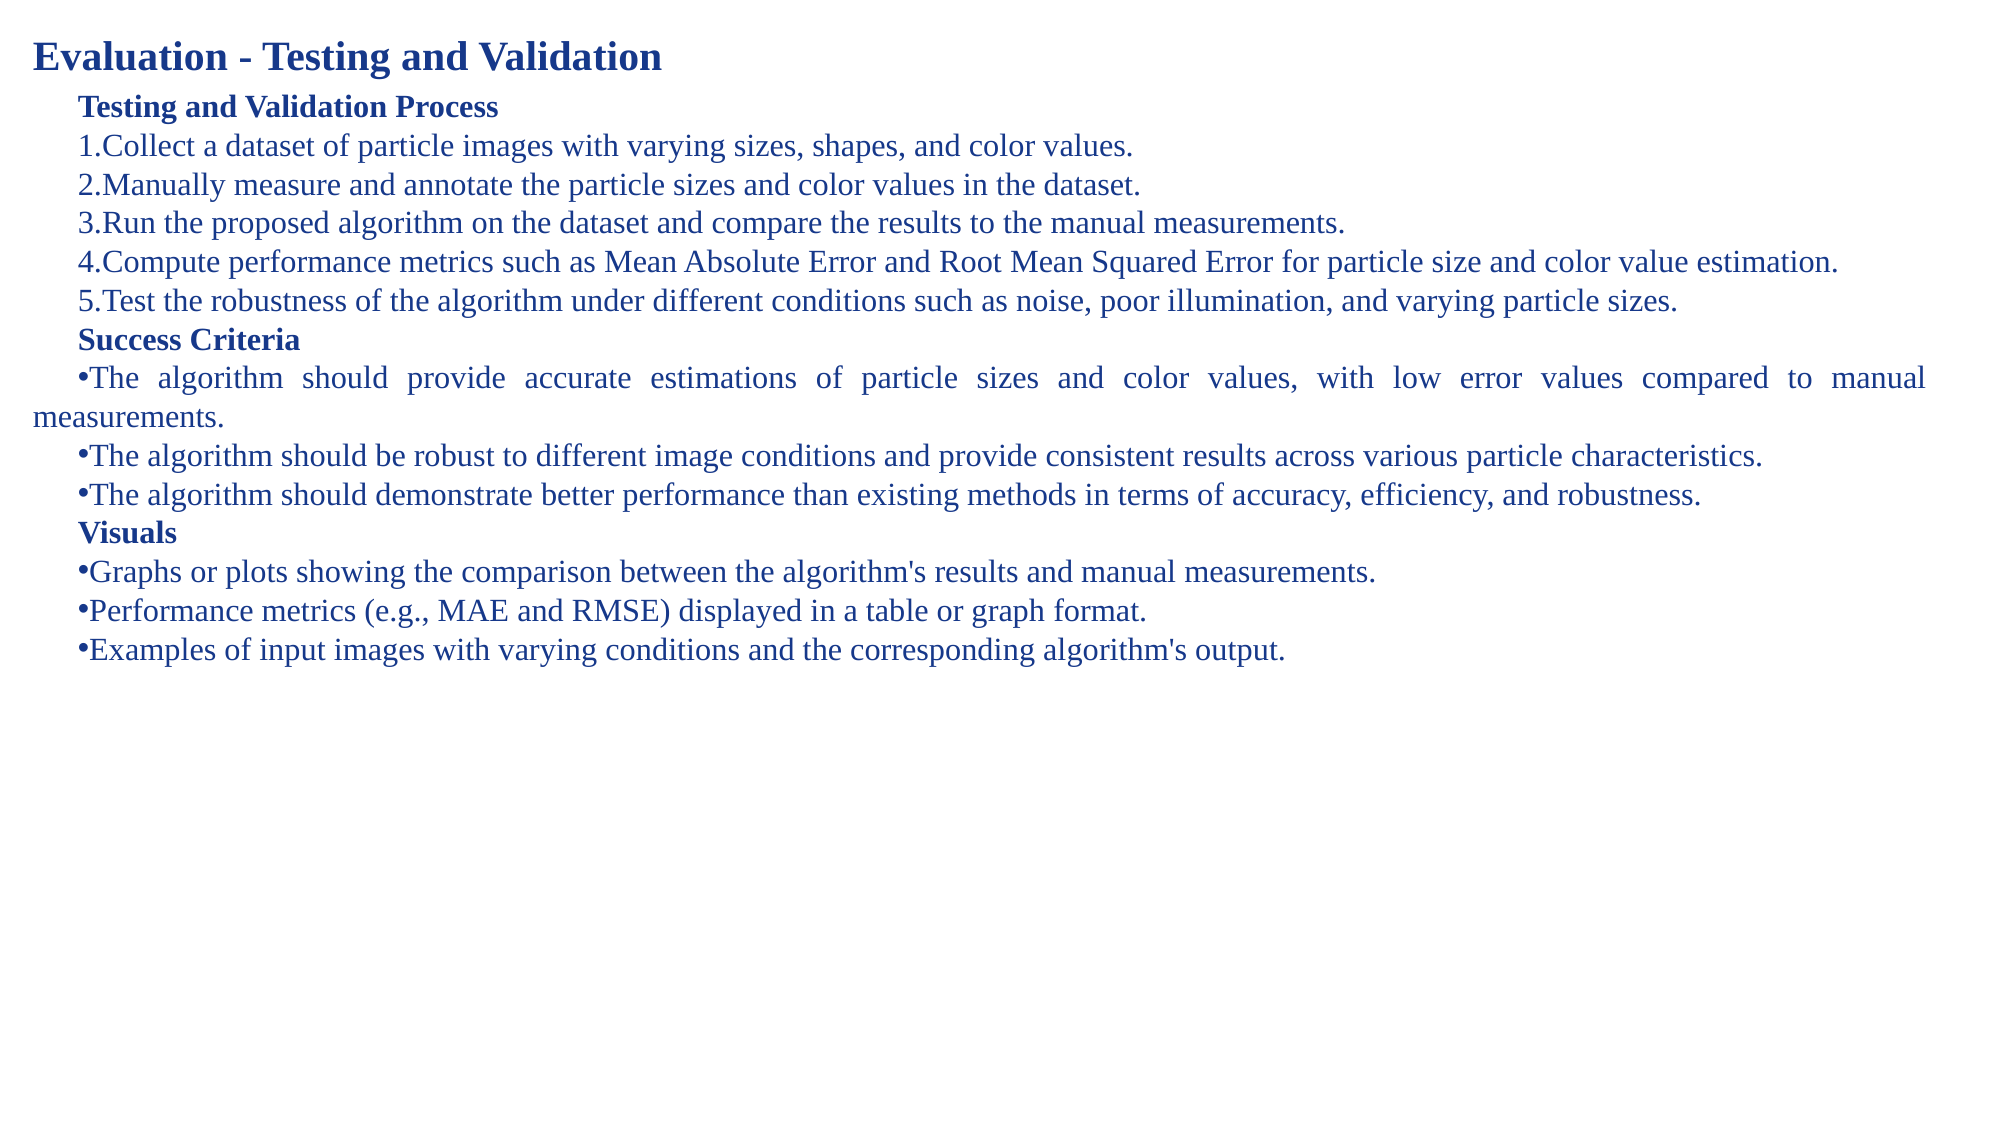

Evaluation - Testing and Validation
Testing and Validation Process
Collect a dataset of particle images with varying sizes, shapes, and color values.
Manually measure and annotate the particle sizes and color values in the dataset.
Run the proposed algorithm on the dataset and compare the results to the manual measurements.
Compute performance metrics such as Mean Absolute Error and Root Mean Squared Error for particle size and color value estimation.
Test the robustness of the algorithm under different conditions such as noise, poor illumination, and varying particle sizes.
Success Criteria
The algorithm should provide accurate estimations of particle sizes and color values, with low error values compared to manual measurements.
The algorithm should be robust to different image conditions and provide consistent results across various particle characteristics.
The algorithm should demonstrate better performance than existing methods in terms of accuracy, efficiency, and robustness.
Visuals
Graphs or plots showing the comparison between the algorithm's results and manual measurements.
Performance metrics (e.g., MAE and RMSE) displayed in a table or graph format.
Examples of input images with varying conditions and the corresponding algorithm's output.